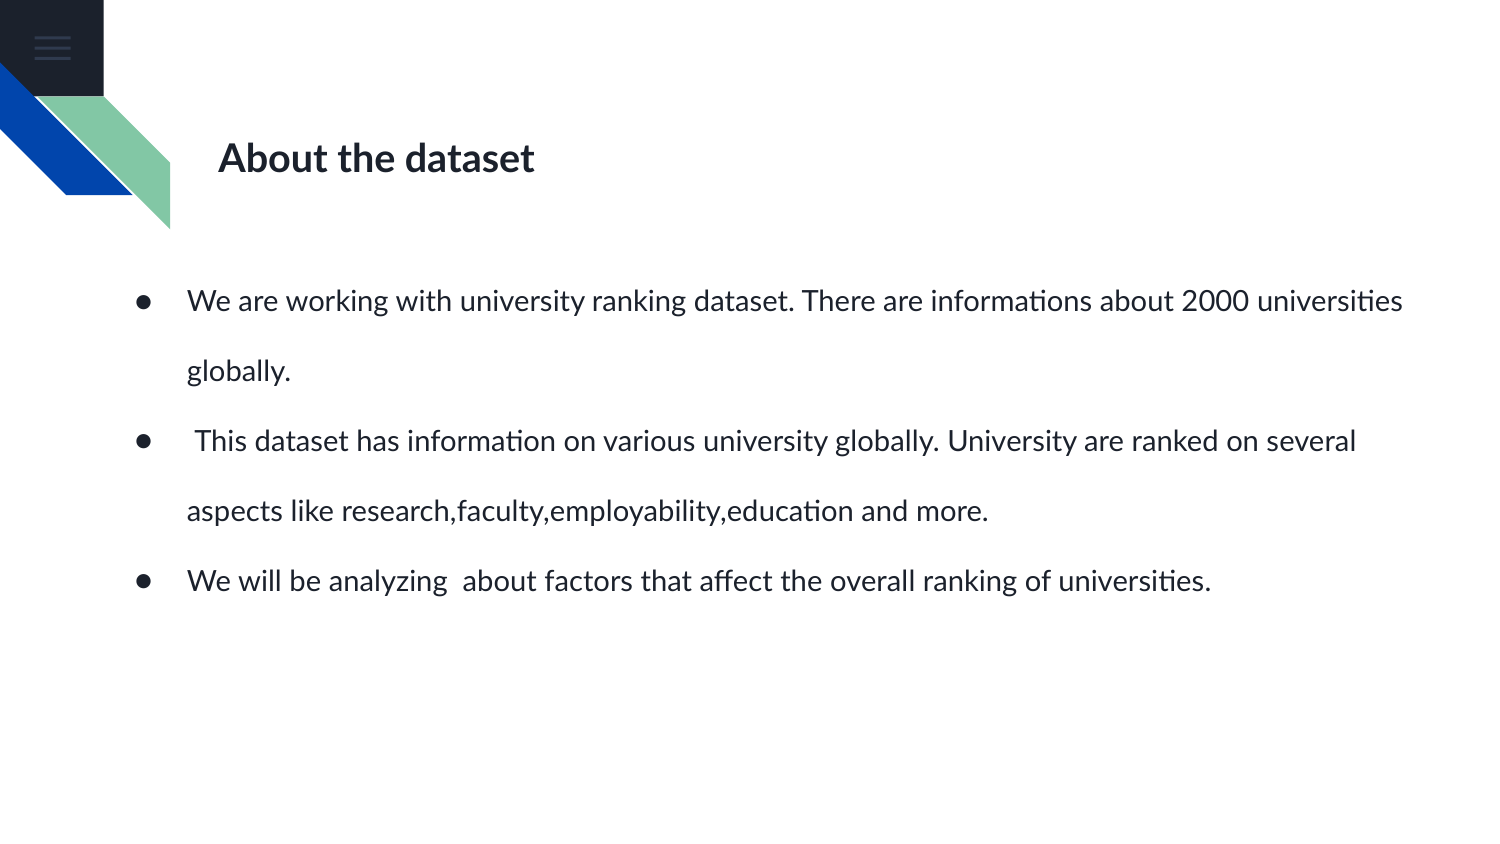

# About the dataset
We are working with university ranking dataset. There are informations about 2000 universities globally.
 This dataset has information on various university globally. University are ranked on several aspects like research,faculty,employability,education and more.
We will be analyzing  about factors that affect the overall ranking of universities.